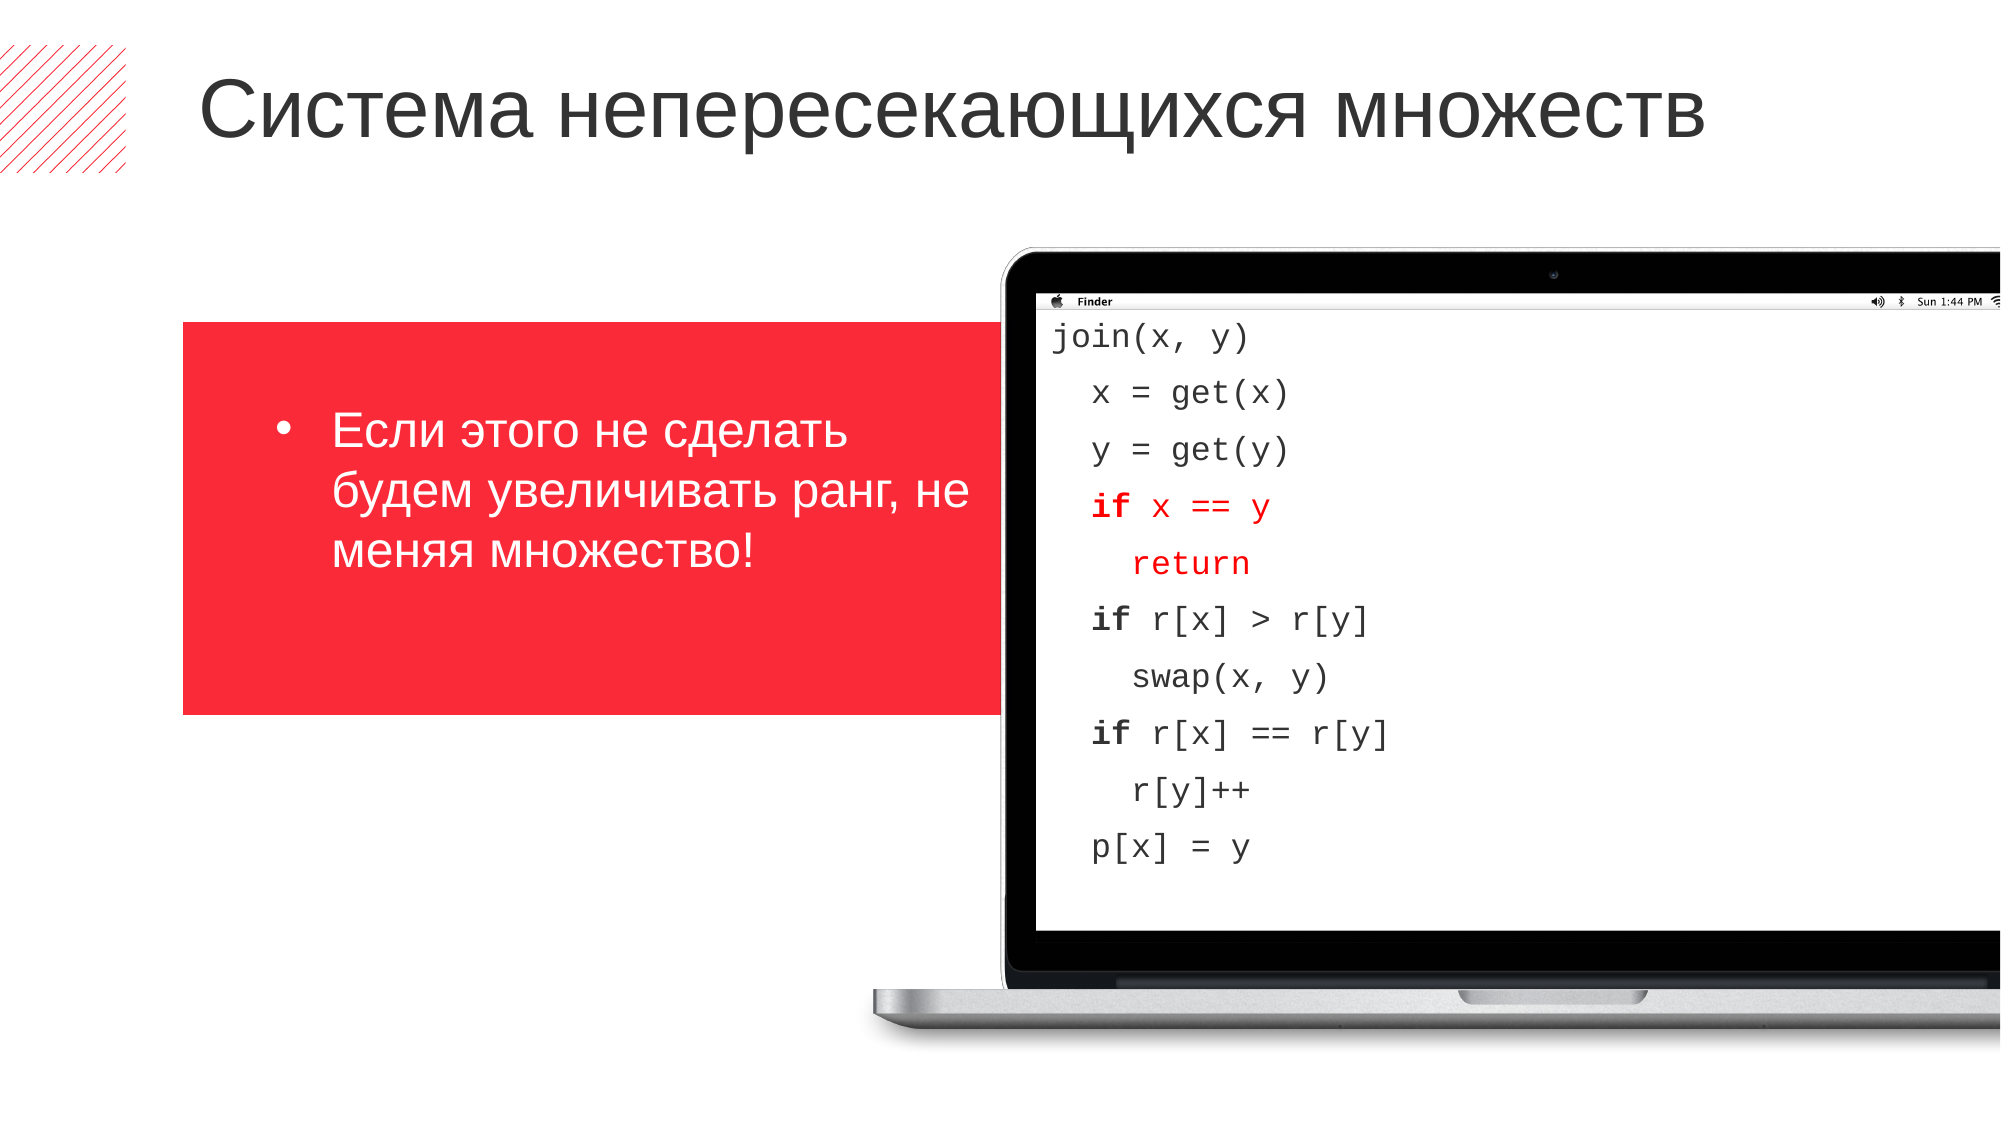

Система непересекающихся множеств
join(x, y)
  x = get(x)
  y = get(y)
  if x == y
    return
  if r[x] > r[y]
    swap(x, y)
  if r[x] == r[y]
    r[y]++
  p[x] = y
Если этого не сделать будем увеличивать ранг, не меняя множество!